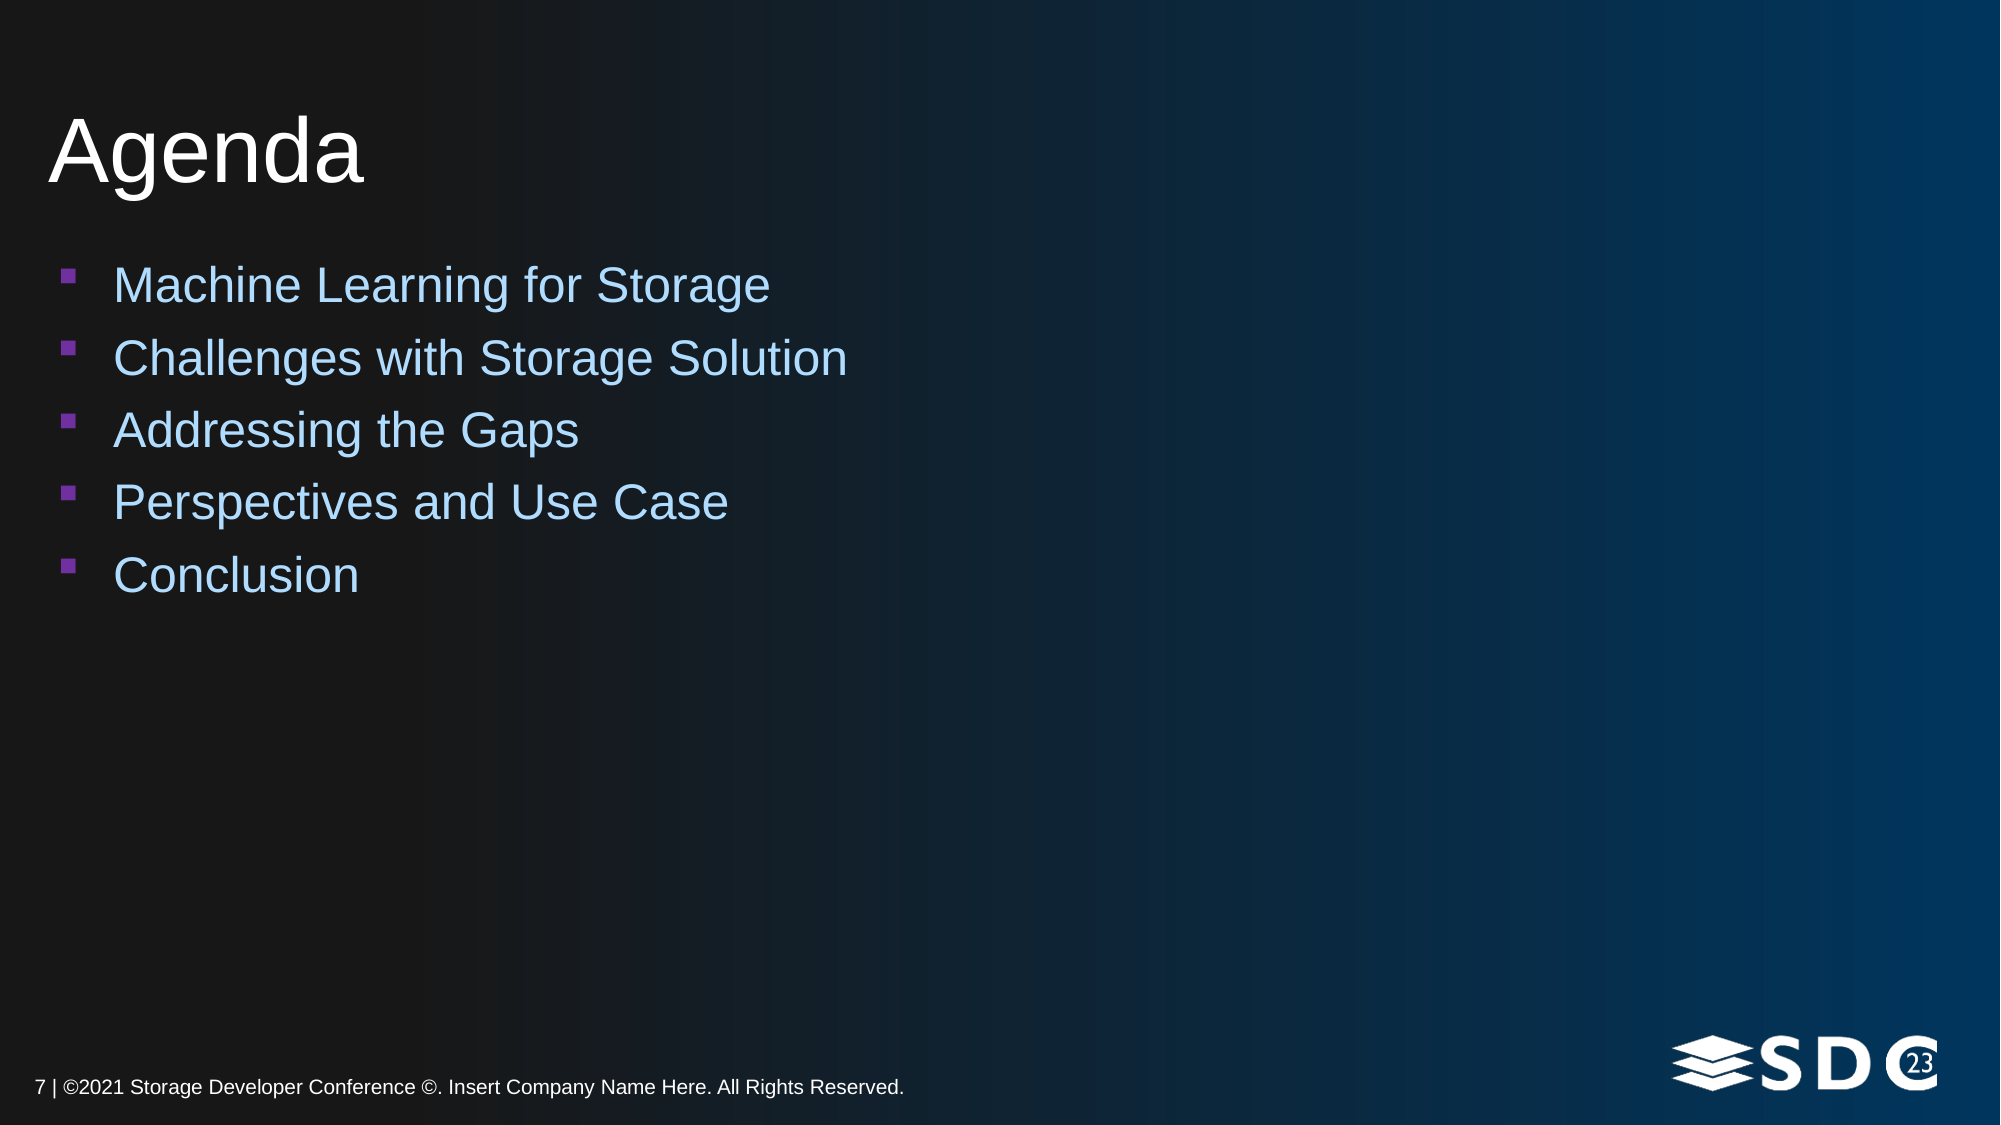

Agenda
Machine Learning for Storage
Challenges with Storage Solution
Addressing the Gaps
Perspectives and Use Case
Conclusion